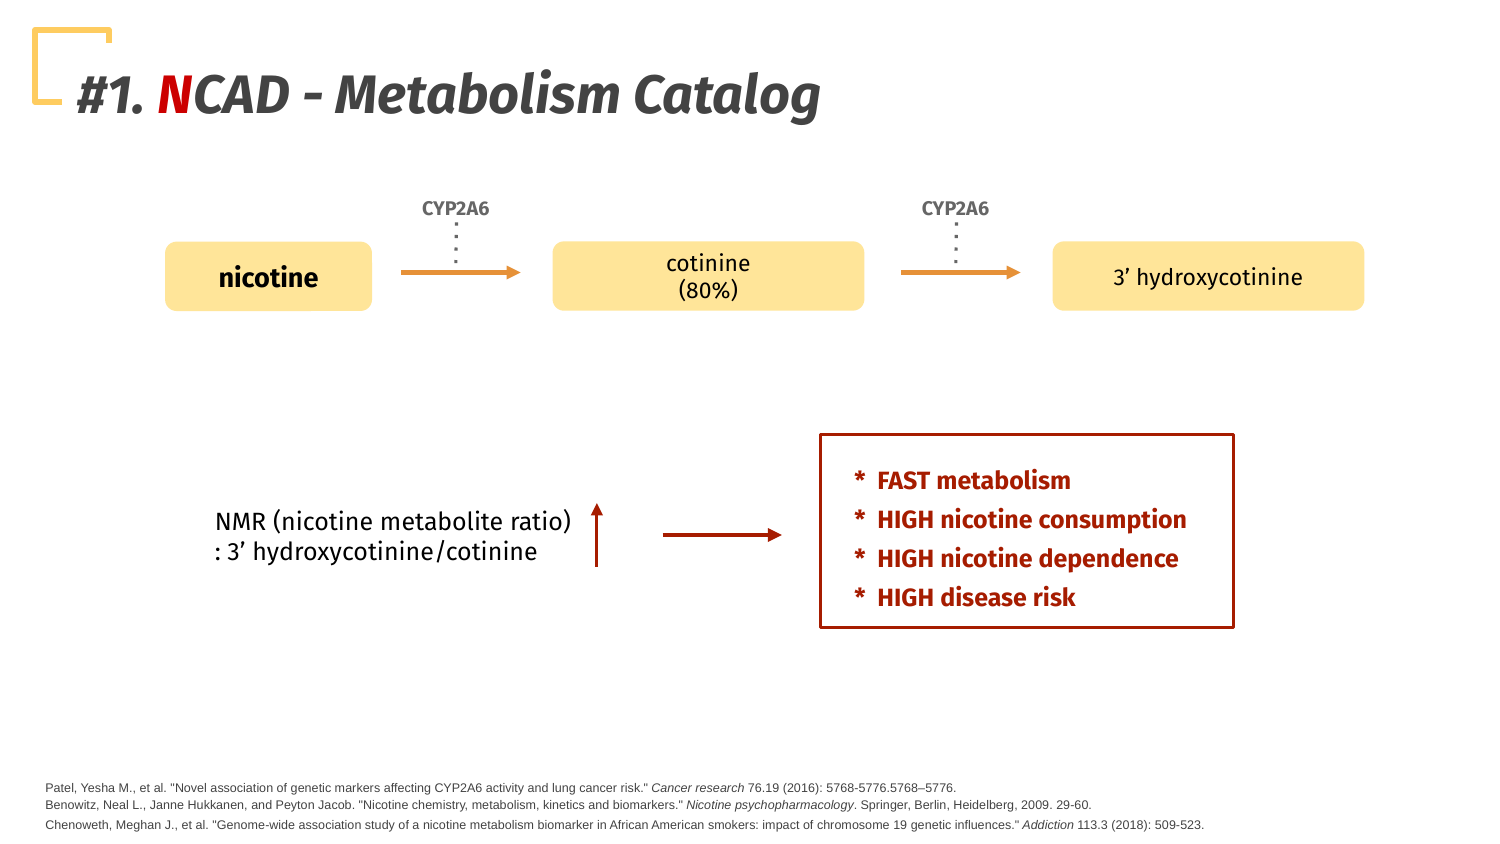

#1. NCAD - Metabolism Catalog

CYP2A6
CYP2A6
cotinine
(80%)
3’ hydroxycotinine
nicotine

*  FAST metabolism
*  HIGH nicotine consumption
*  HIGH nicotine dependence
*  HIGH disease risk
 NMR (nicotine metabolite ratio)
 : 3’ hydroxycotinine/cotinine

Patel, Yesha M., et al. "Novel association of genetic markers affecting CYP2A6 activity and lung cancer risk." Cancer research 76.19 (2016): 5768-5776.5768–5776.

Benowitz, Neal L., Janne Hukkanen, and Peyton Jacob. "Nicotine chemistry, metabolism, kinetics and biomarkers." Nicotine psychopharmacology. Springer, Berlin, Heidelberg, 2009. 29-60.
Chenoweth, Meghan J., et al. "Genome‐wide association study of a nicotine metabolism biomarker in African American smokers: impact of chromosome 19 genetic influences." Addiction 113.3 (2018): 509-523.